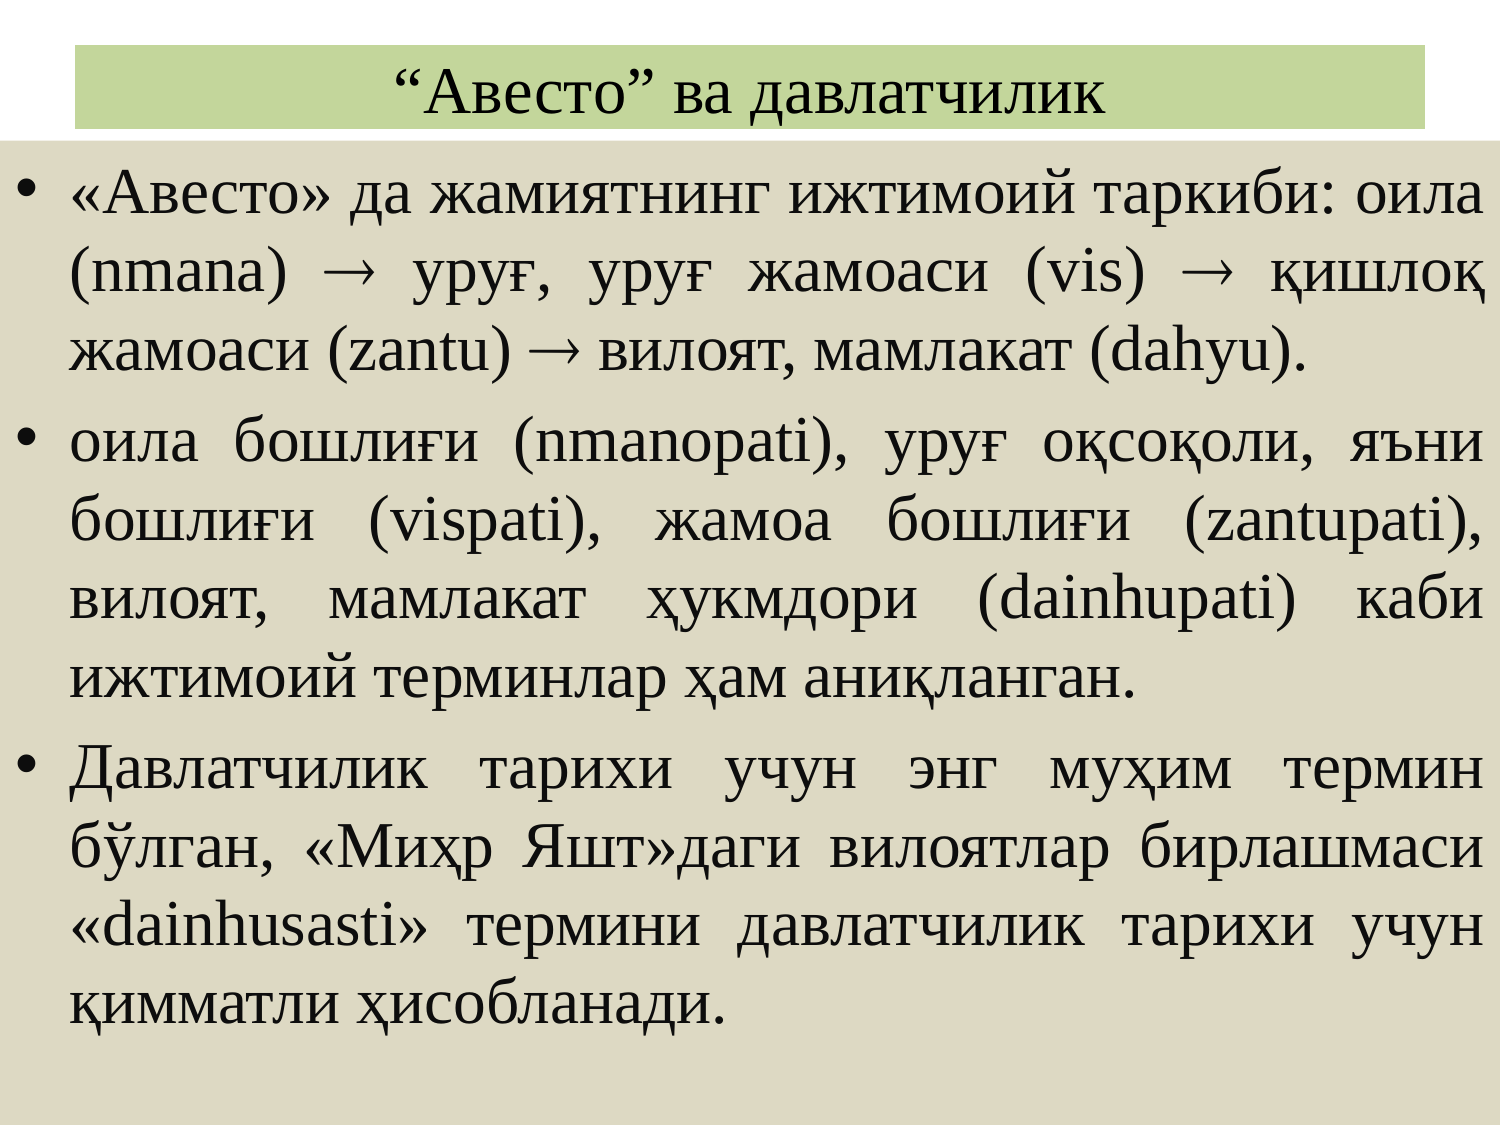

# “Авестo” ва давлатчилик
«Авесто» да жамиятнинг ижтимоий таркиби: оила (nmana) → уруғ, уруғ жамоаси (vis) → қишлоқ жамоаси (zantu) → вилоят, мамлакат (dahyu).
оила бошлиғи (nmanopati), уруғ оқсоқоли, яъни бошлиғи (vispati), жамоа бошлиғи (zantupati), вилоят, мамлакат ҳукмдори (dainhupati) каби ижтимоий терминлар ҳам аниқланган.
Давлатчилик тарихи учун энг муҳим термин бўлган, «Миҳр Яшт»даги вилоятлар бирлашмаси «dainhusasti» термини давлатчилик тарихи учун қимматли ҳисобланади.